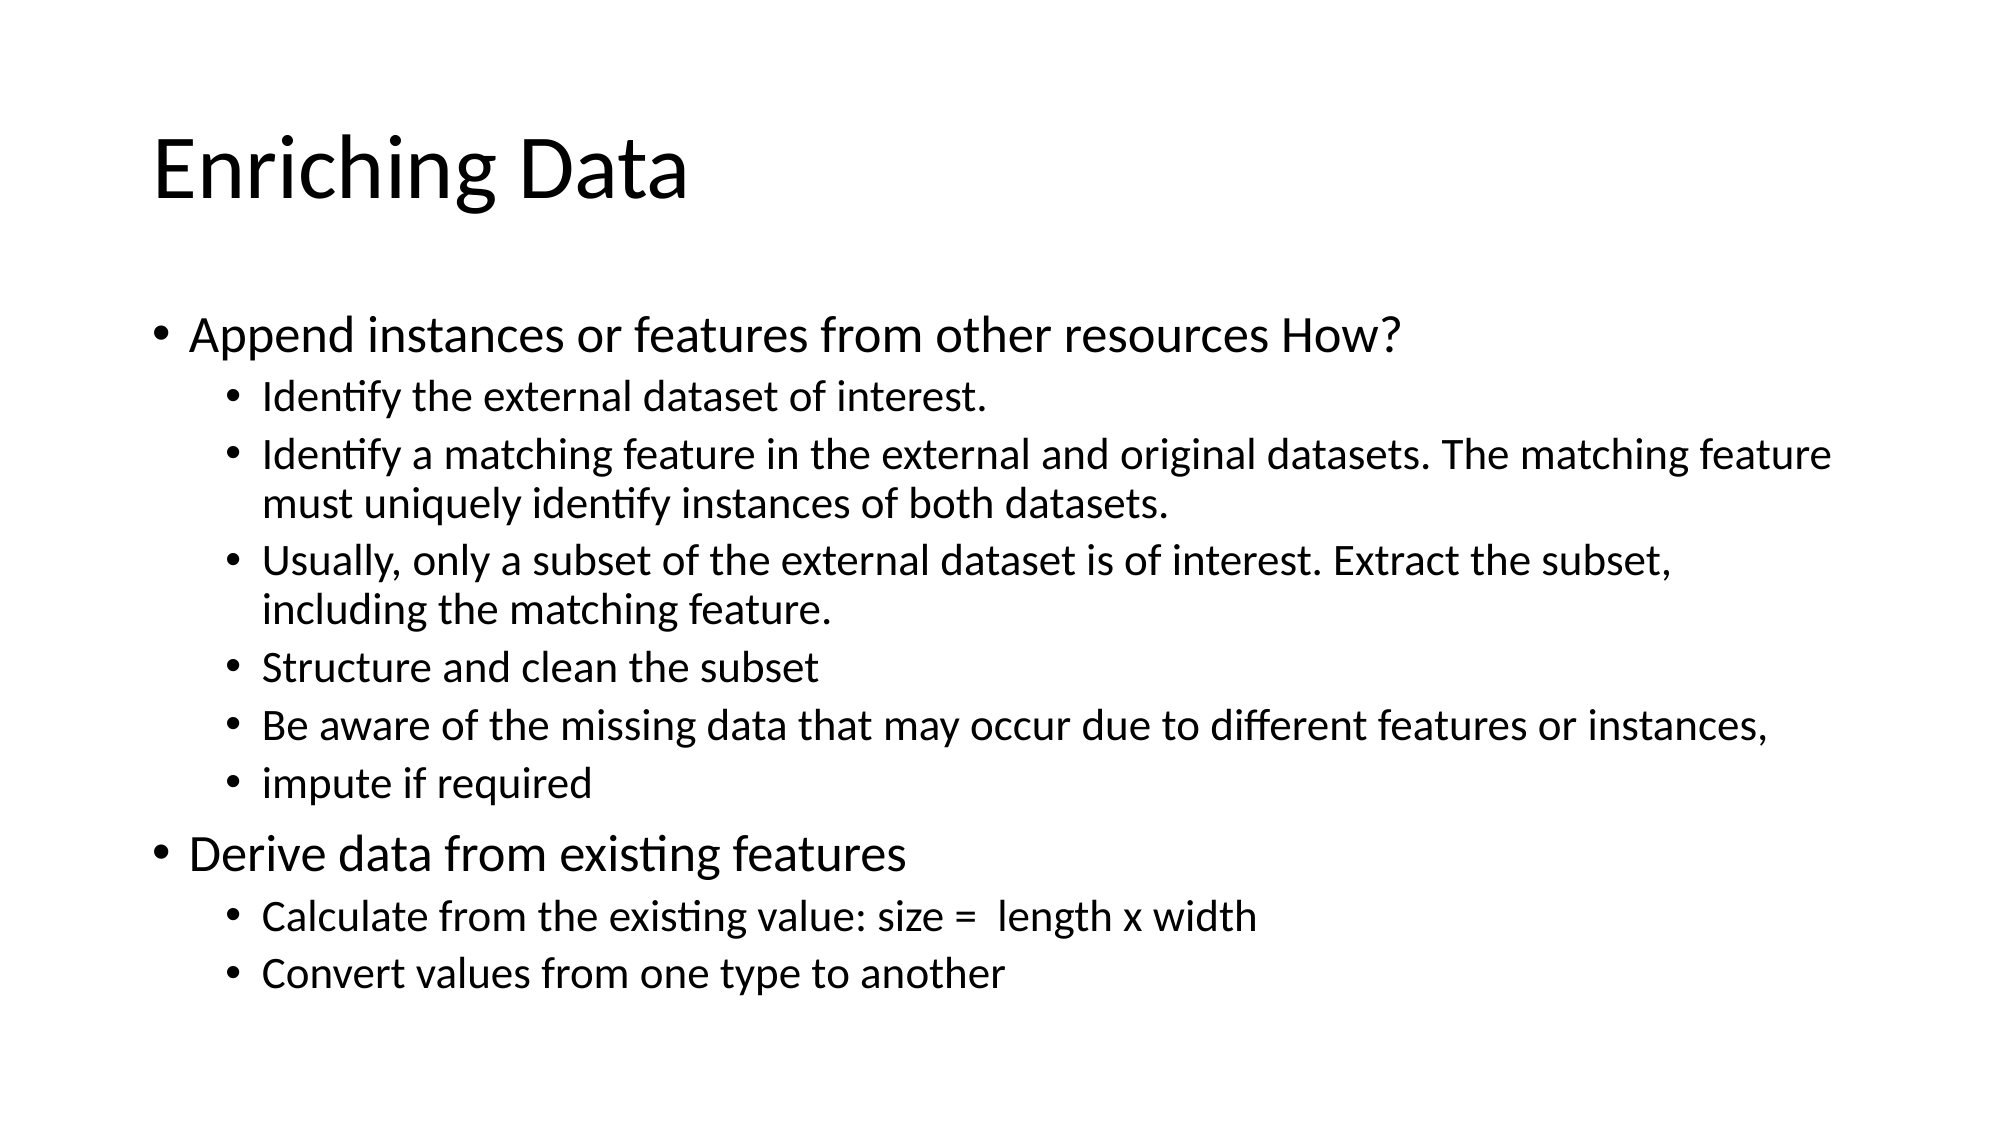

# Enriching Data
Append instances or features from other resources How?
Identify the external dataset of interest.
Identify a matching feature in the external and original datasets. The matching feature must uniquely identify instances of both datasets.
Usually, only a subset of the external dataset is of interest. Extract the subset, including the matching feature.
Structure and clean the subset
Be aware of the missing data that may occur due to different features or instances,
impute if required
Derive data from existing features
Calculate from the existing value: size =  length x width
Convert values from one type to another